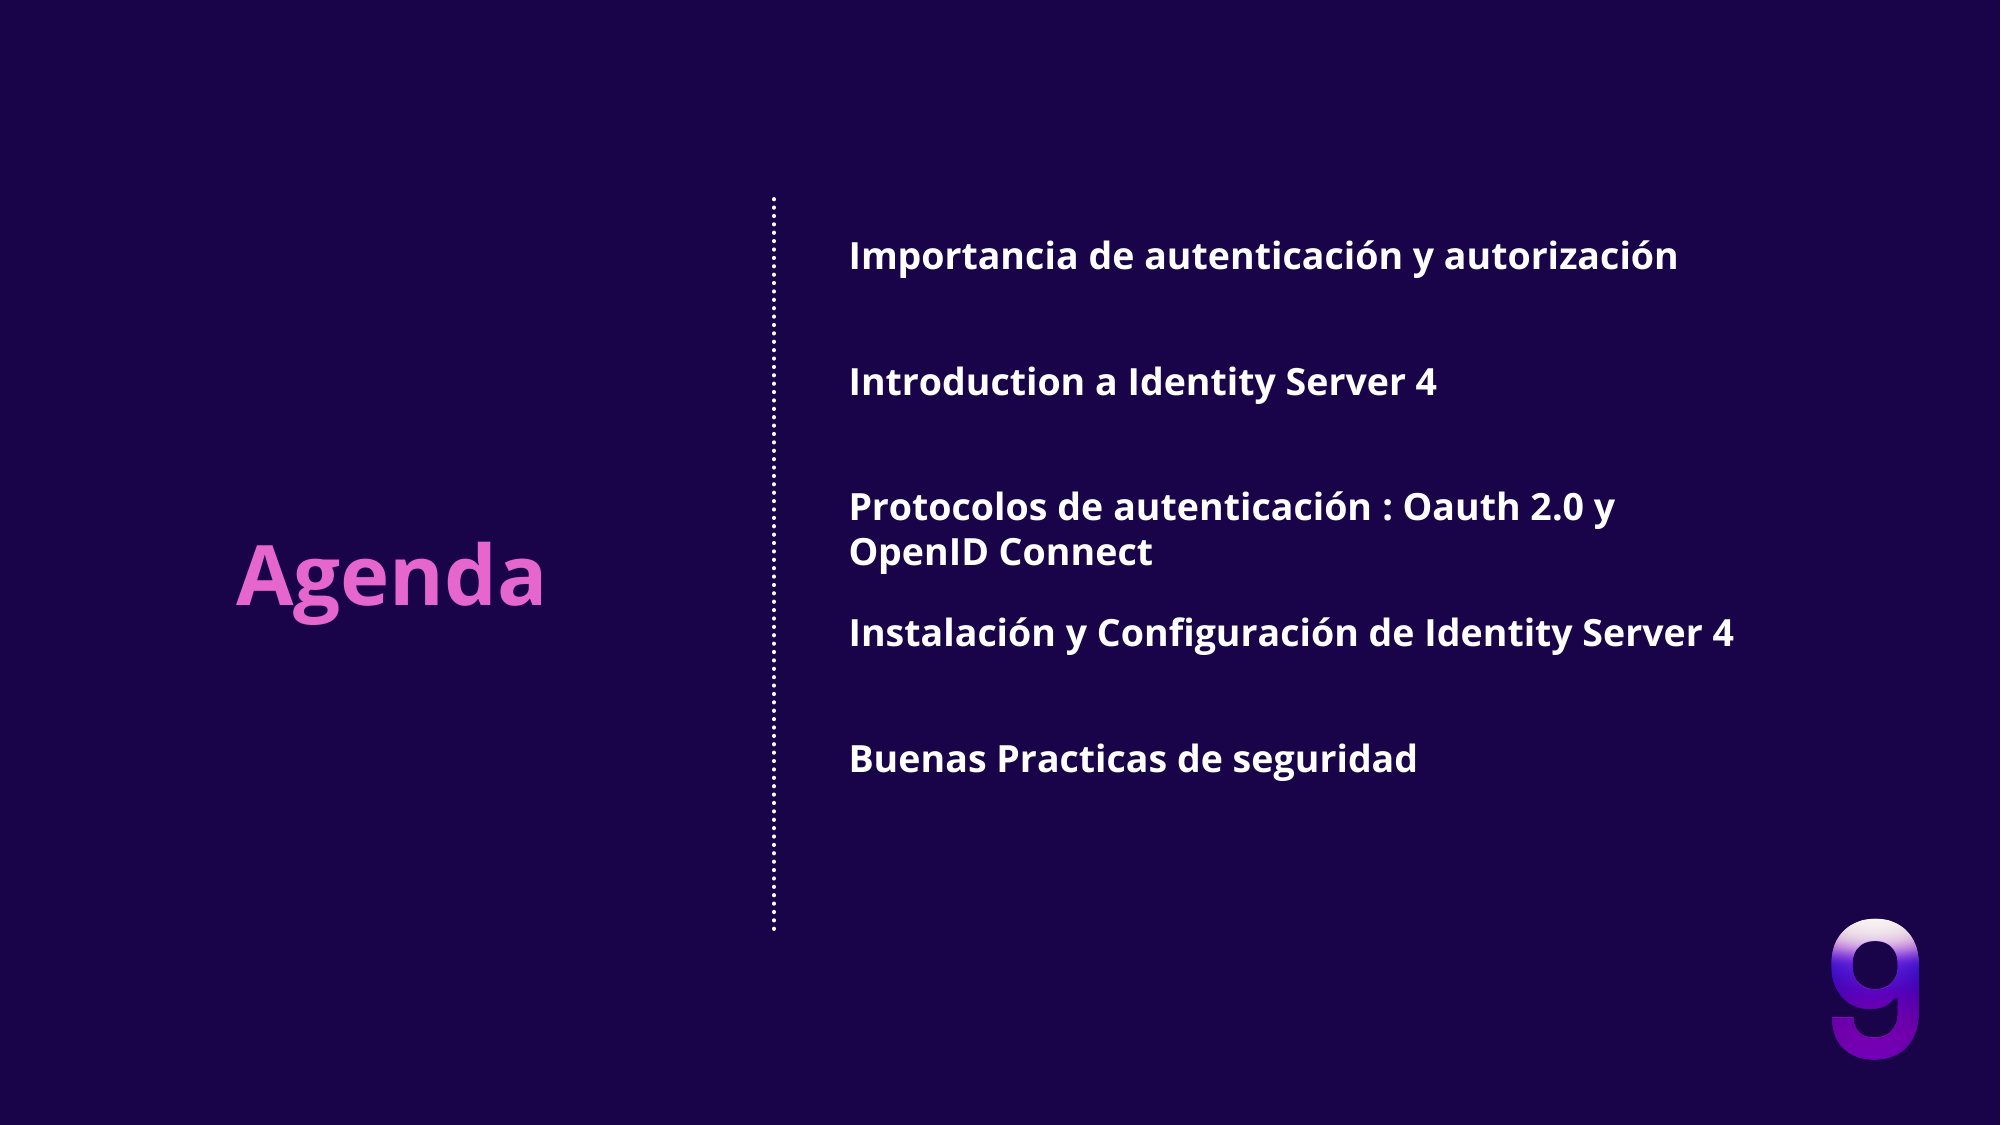

Importancia de autenticación y autorización
Introduction a Identity Server 4
Protocolos de autenticación : Oauth 2.0 y OpenID Connect
Agenda
Instalación y Configuración de Identity Server 4
Buenas Practicas de seguridad